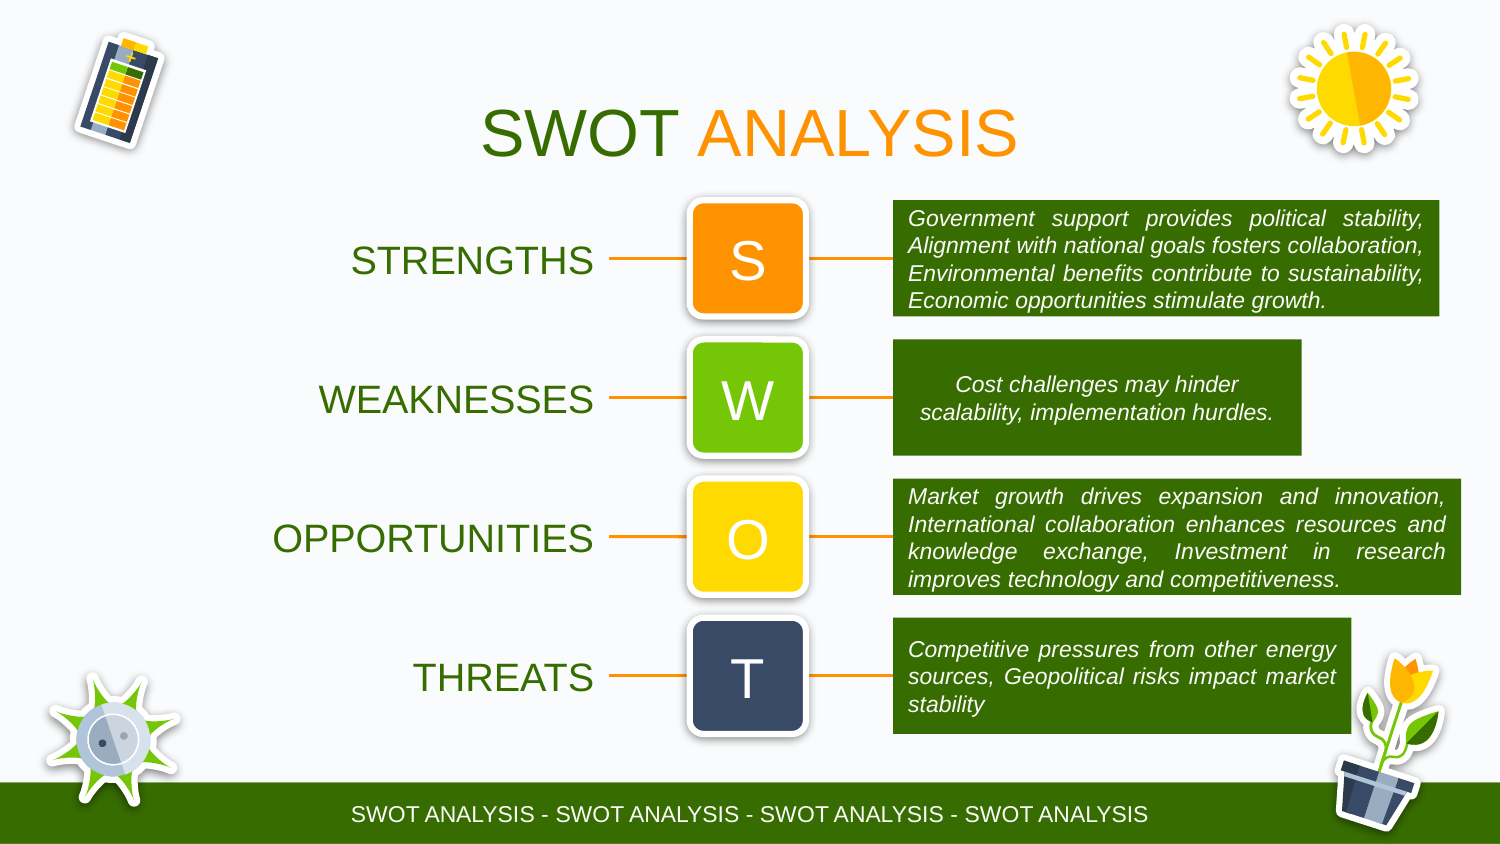

# SWOT ANALYSIS
S
Government support provides political stability, Alignment with national goals fosters collaboration, Environmental benefits contribute to sustainability, Economic opportunities stimulate growth.
STRENGTHS
W
Cost challenges may hinder scalability, implementation hurdles.
WEAKNESSES
O
Market growth drives expansion and innovation, International collaboration enhances resources and knowledge exchange, Investment in research improves technology and competitiveness.
OPPORTUNITIES
T
Competitive pressures from other energy sources, Geopolitical risks impact market stability
THREATS

SWOT ANALYSIS - SWOT ANALYSIS - SWOT ANALYSIS
SWOT ANALYSIS - SWOT ANALYSIS - SWOT ANALYSIS - SWOT ANALYSIS